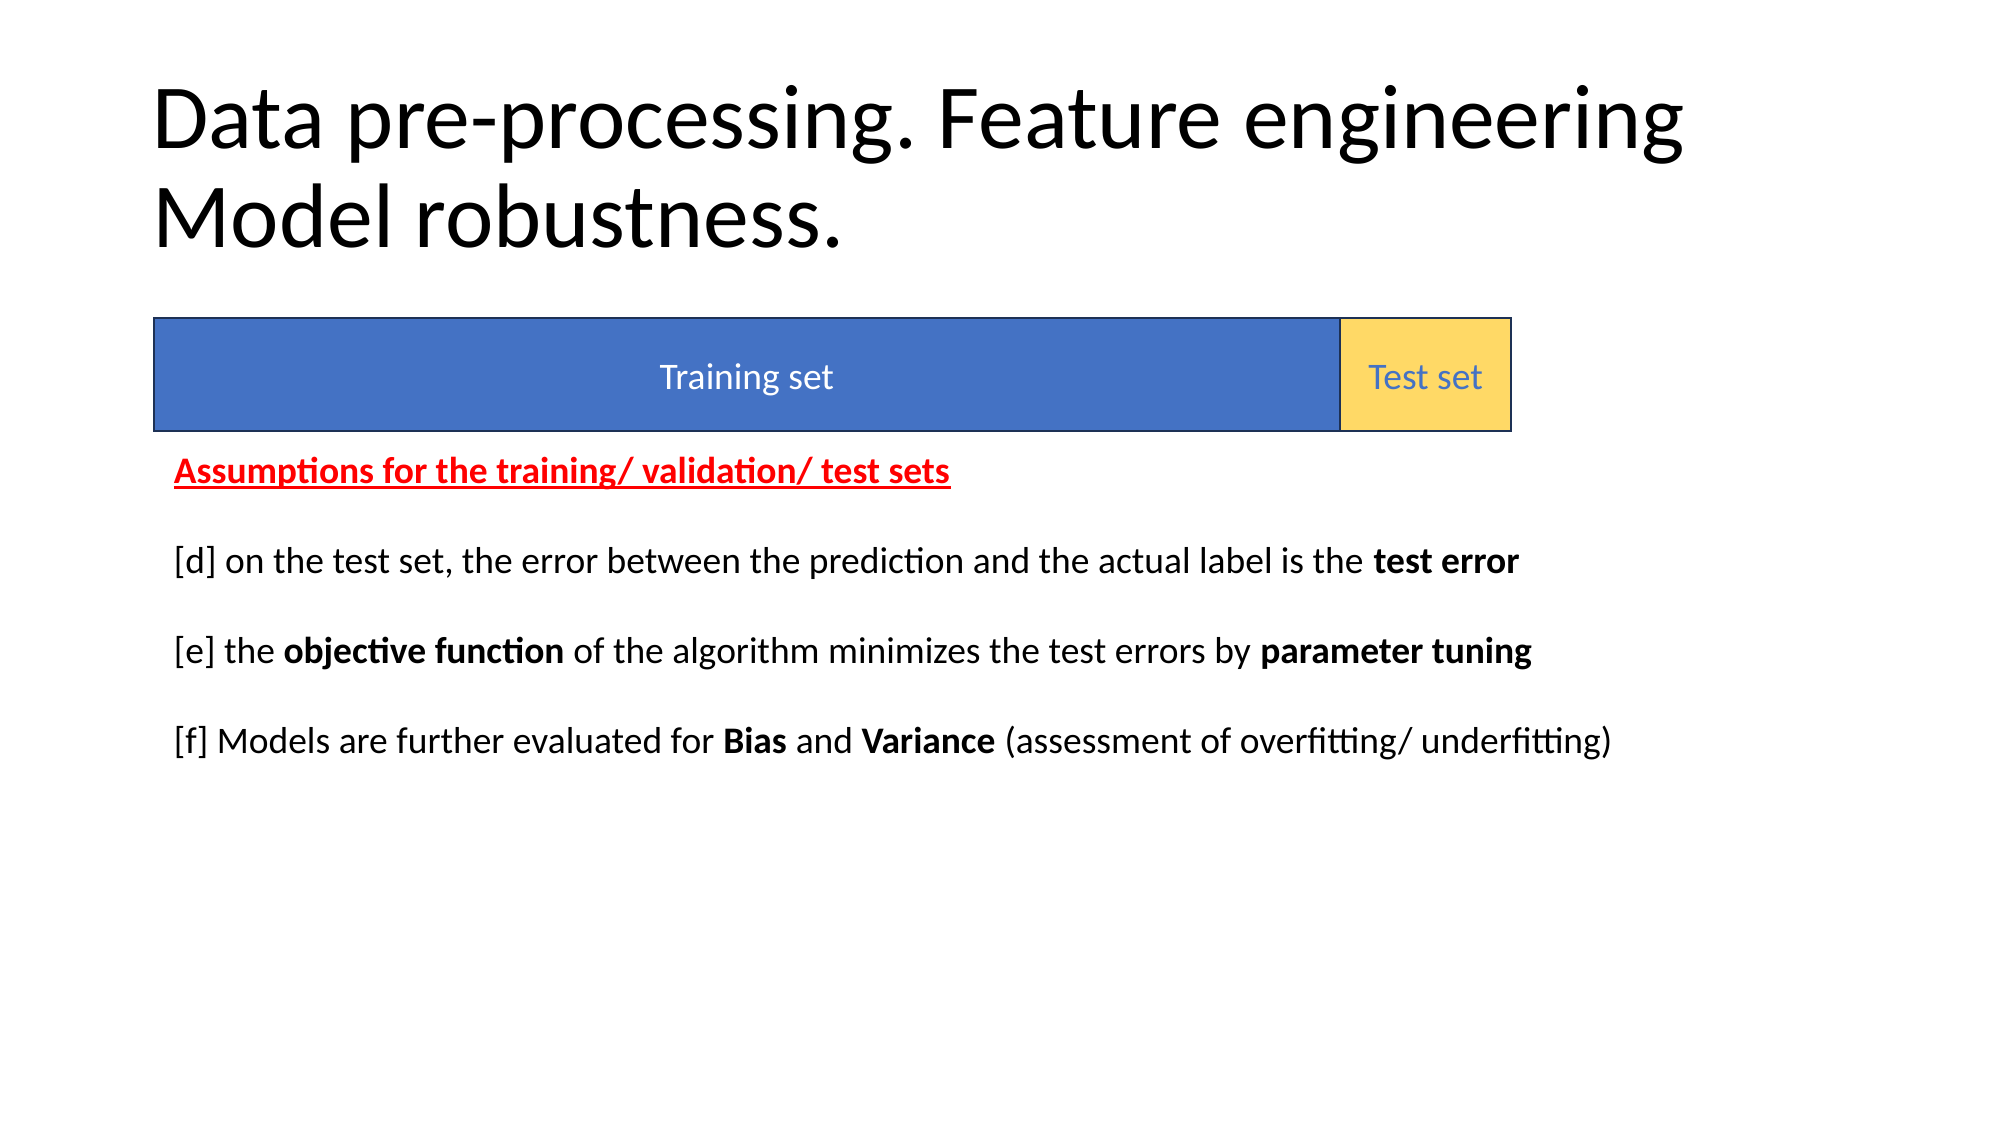

# Data pre-processing. Feature engineering Model robustness.
Test set
Training set
Assumptions for the training/ validation/ test sets

[d] on the test set, the error between the prediction and the actual label is the test error

[e] the objective function of the algorithm minimizes the test errors by parameter tuning

[f] Models are further evaluated for Bias and Variance (assessment of overfitting/ underfitting)